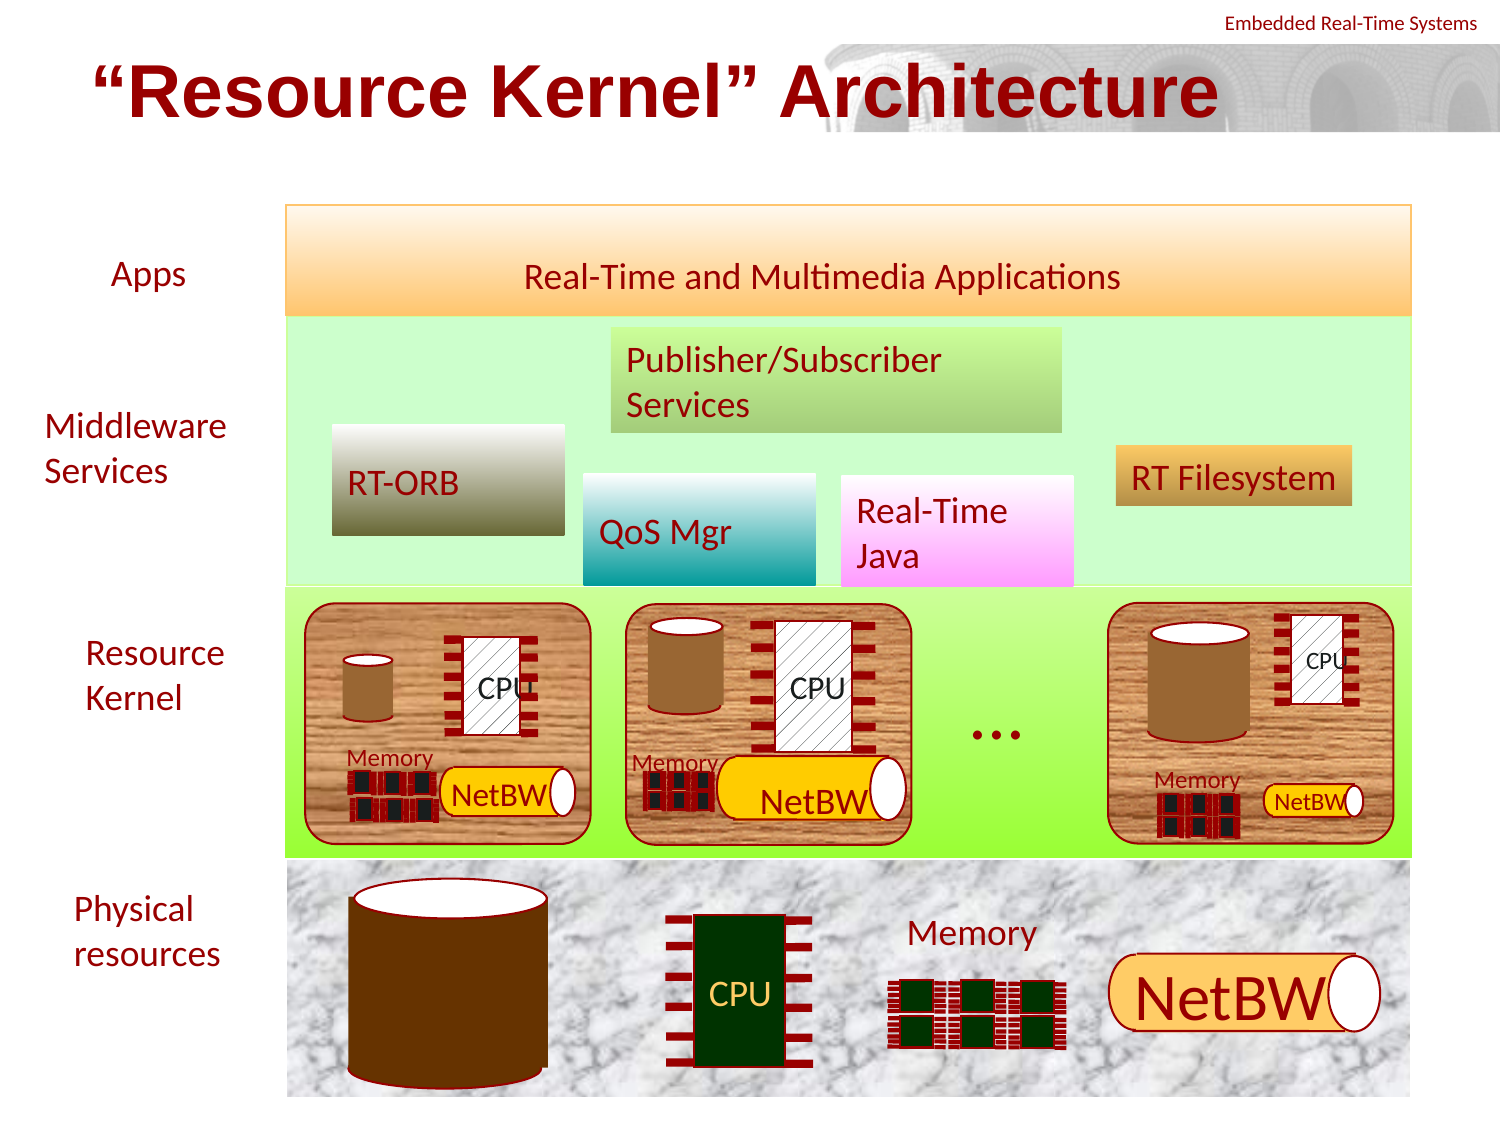

# “Resource Kernel” Architecture

Apps
Real-Time and Multimedia Applications

Middleware
Services
Publisher/Subscriber
Services
RT-ORB
RT Filesystem
QoS Mgr
Real-Time
Java

CPU

Resource
Kernel
CPU

CPU

...
Memory

Memory

Memory

NetBW
NetBW

NetBW

Physical
resources

Memory

CPU

NetBW